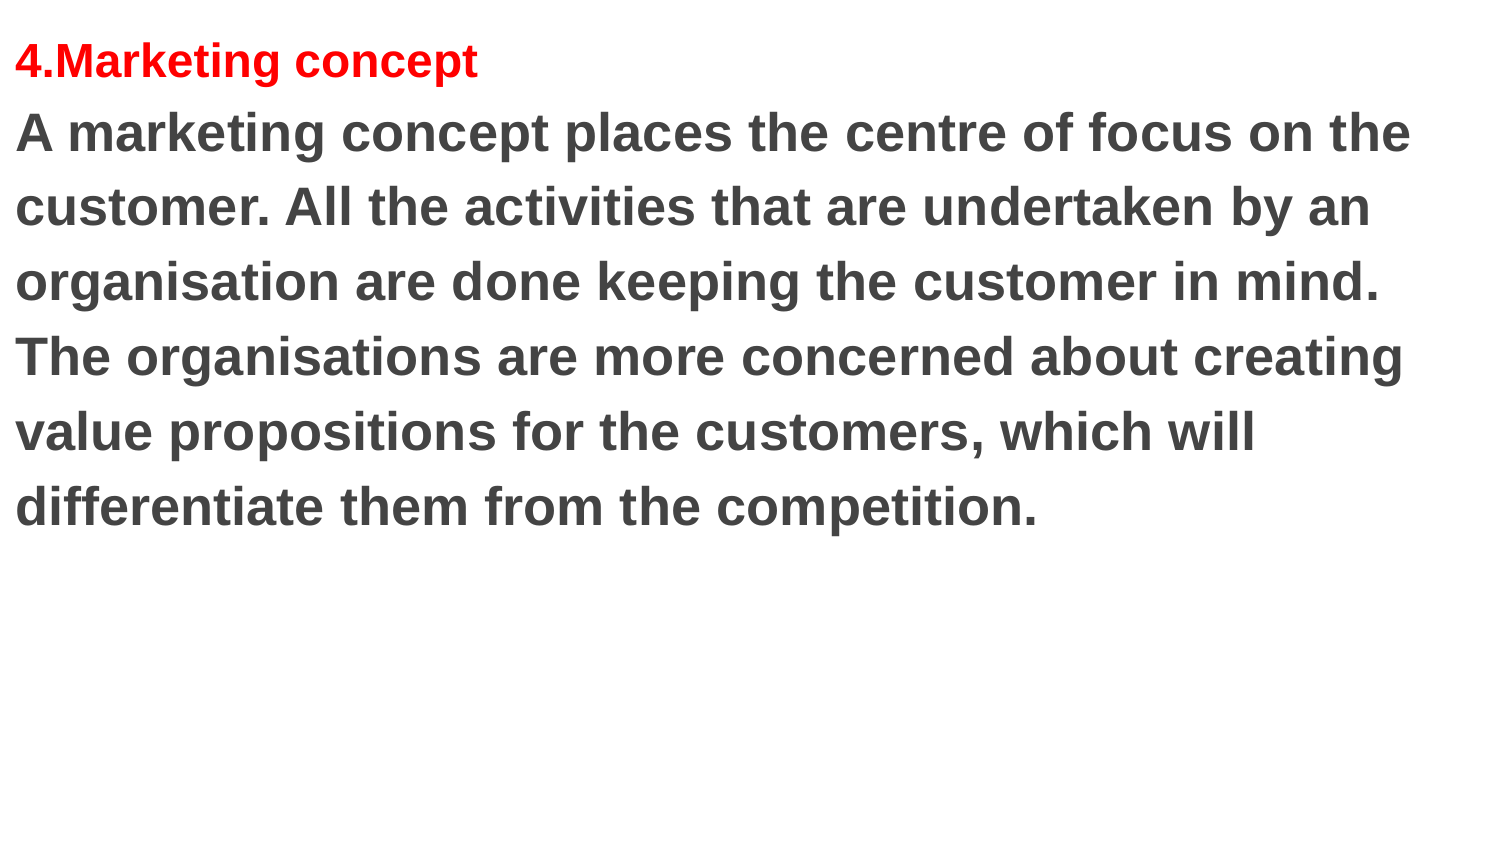

4.Marketing concept
A marketing concept places the centre of focus on the customer. All the activities that are undertaken by an organisation are done keeping the customer in mind. The organisations are more concerned about creating value propositions for the customers, which will differentiate them from the competition.